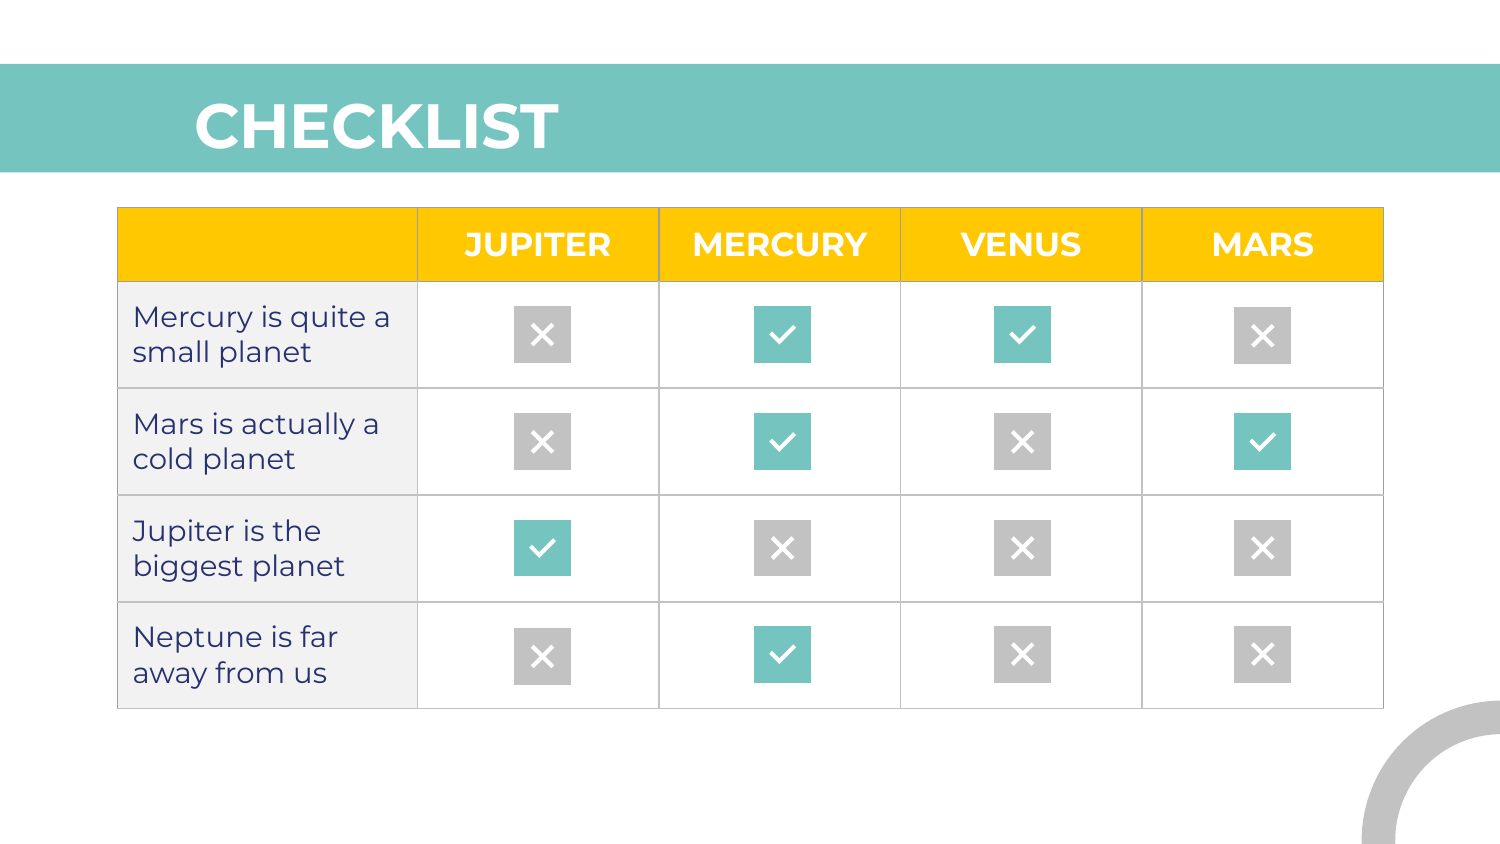

# CHECKLIST
|  | JUPITER | MERCURY | VENUS | MARS |
| --- | --- | --- | --- | --- |
| Mercury is quite a small planet |  |  |  |  |
| Mars is actually a cold planet |  |  |  |  |
| Jupiter is the biggest planet |  |  |  |  |
| Neptune is far away from us |  |  |  |  |